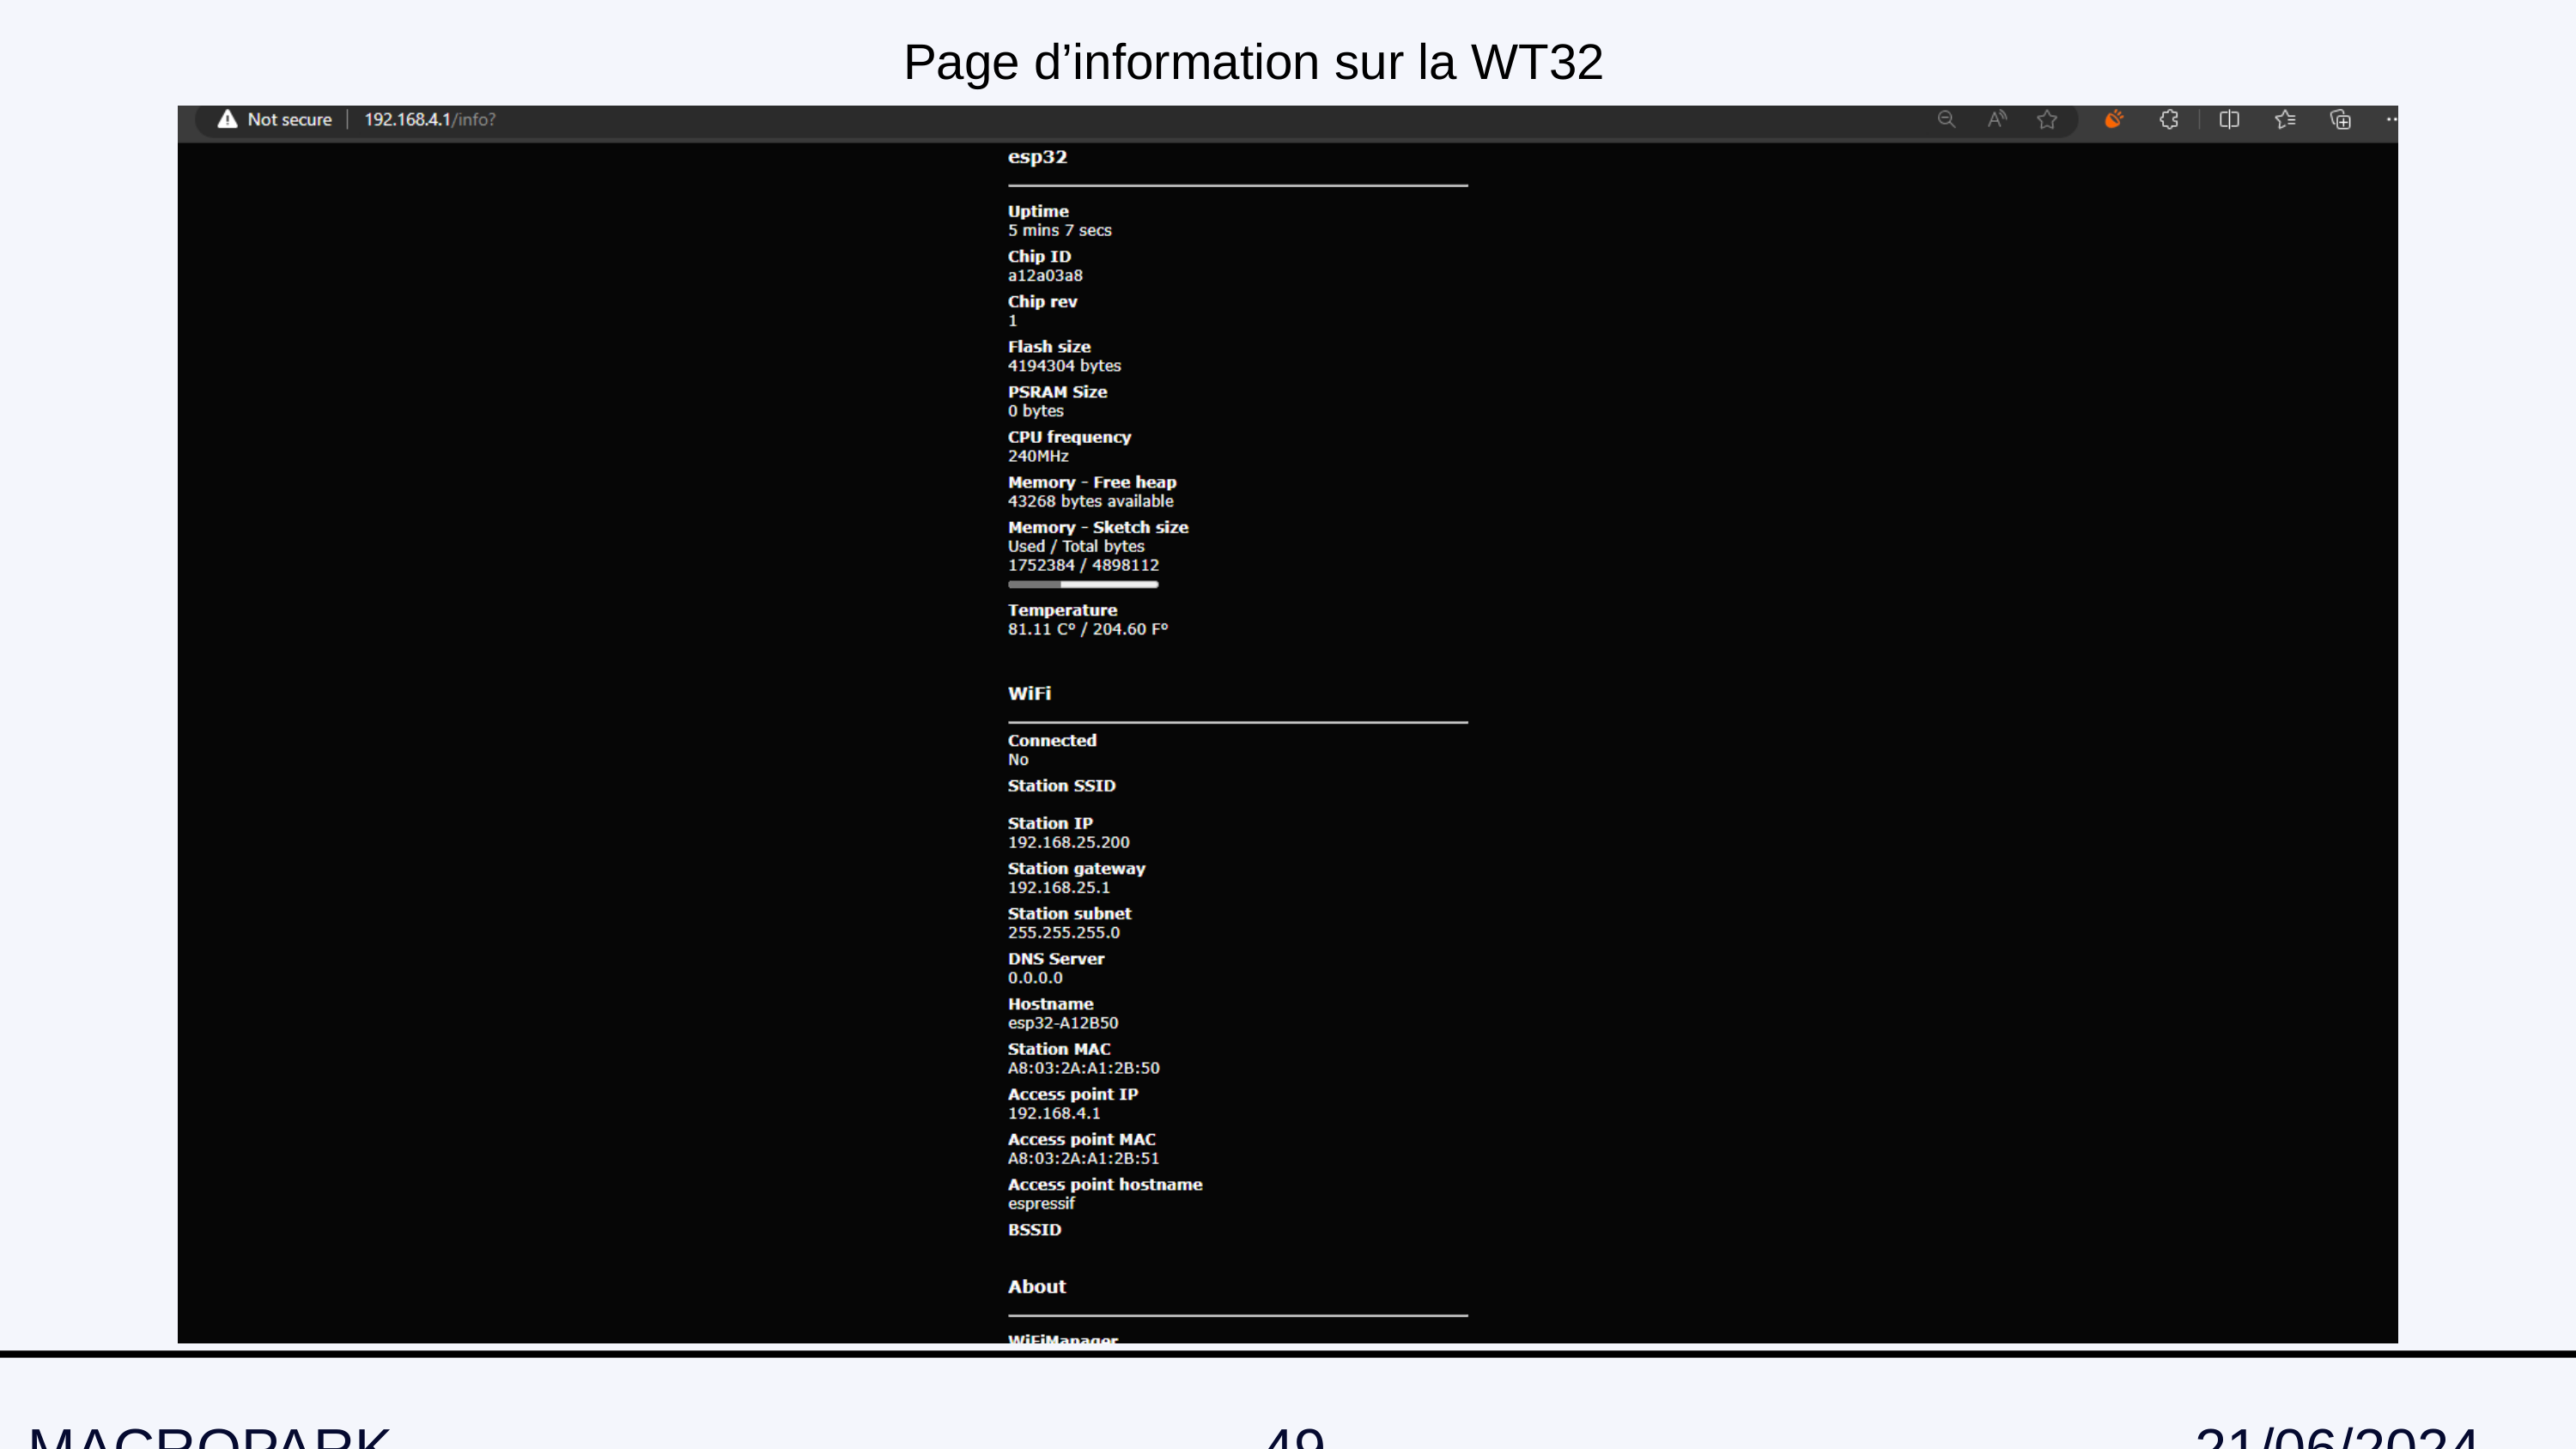

Page d’information sur la WT32

MACROPARK
49
21/06/2024